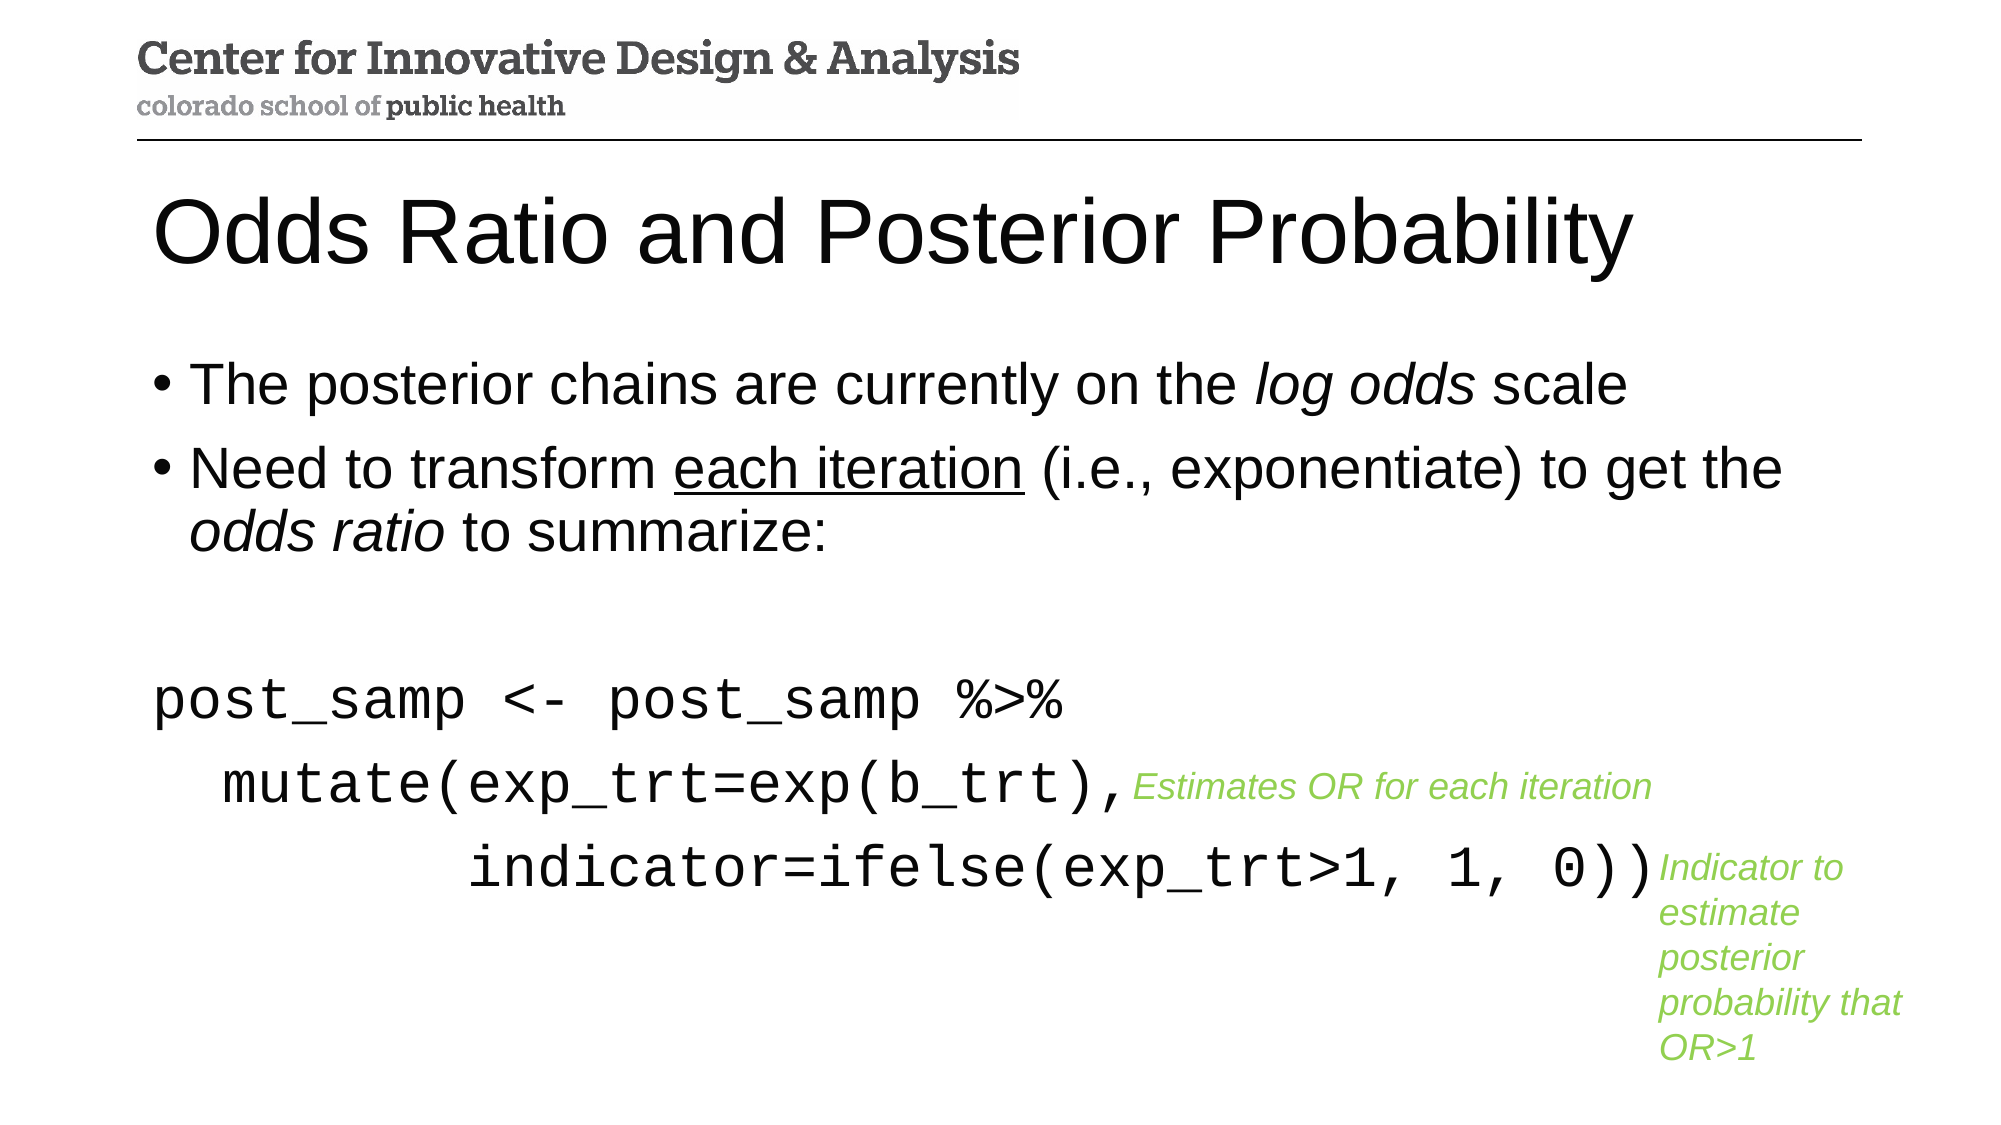

# Odds Ratio and Posterior Probability
The posterior chains are currently on the log odds scale
Need to transform each iteration (i.e., exponentiate) to get the odds ratio to summarize:

post_samp <- post_samp %>%
  mutate(exp_trt=exp(b_trt),
         indicator=ifelse(exp_trt>1, 1, 0))
Estimates OR for each iteration
Indicator to estimate posterior probability that OR>1